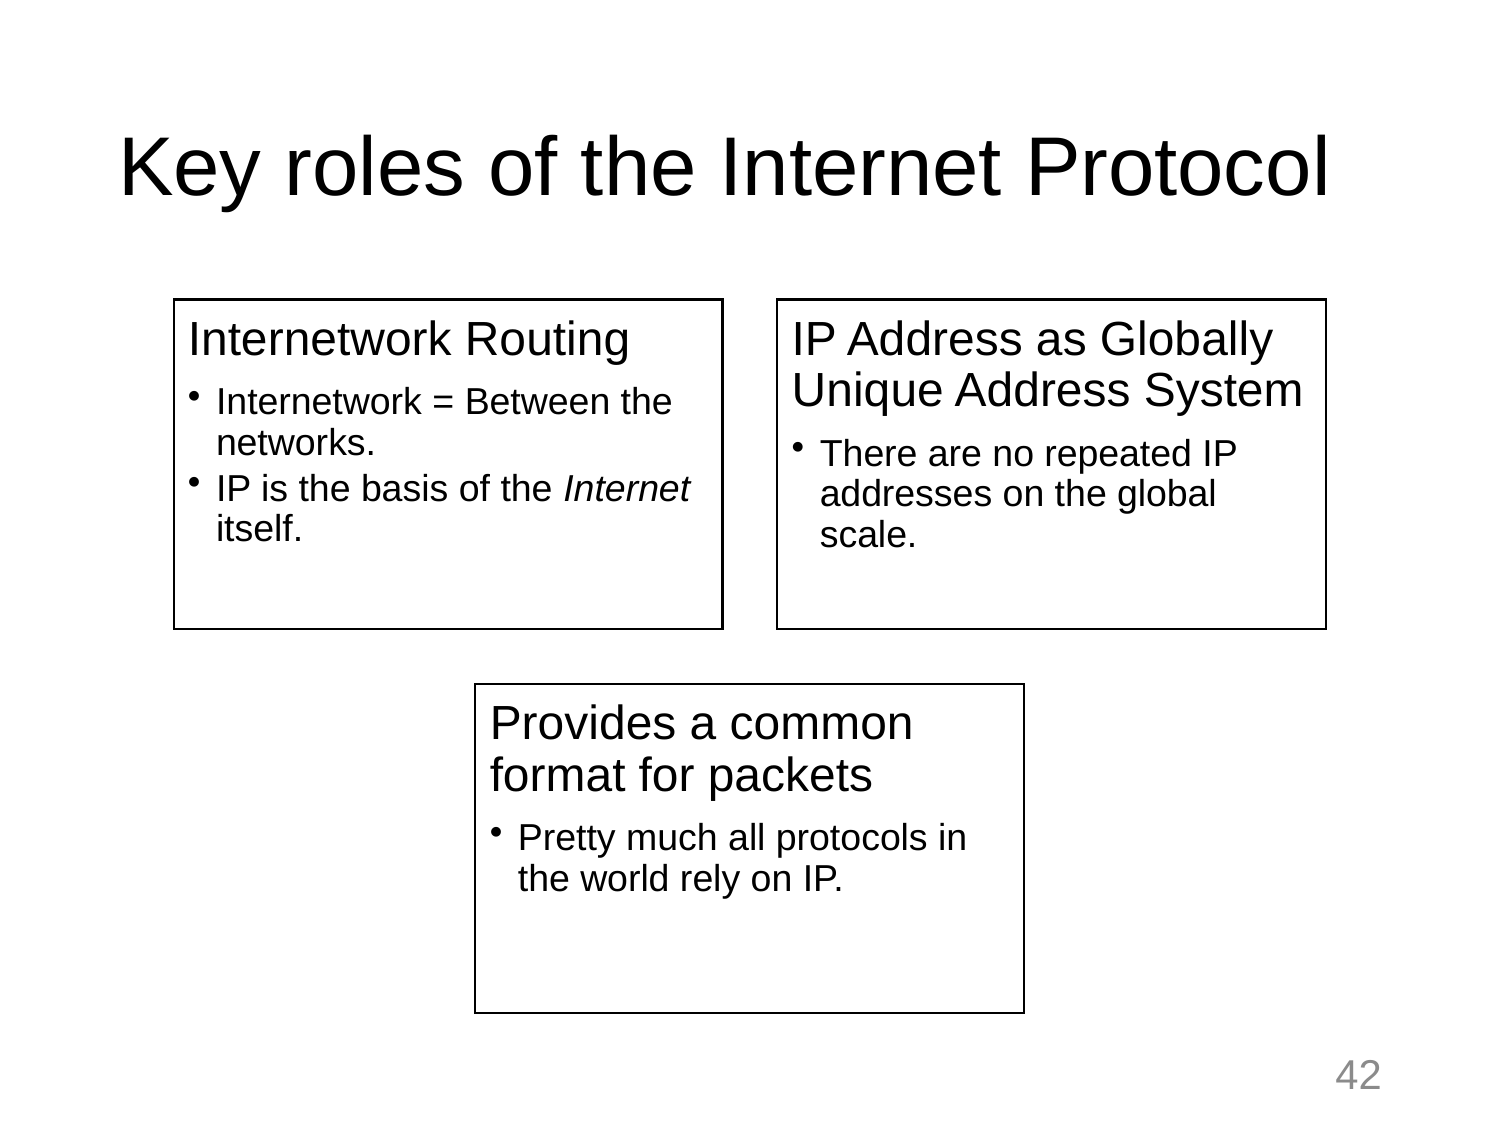

# Key roles of the Internet Protocol
Internetwork Routing
Internetwork = Between the networks.
IP is the basis of the Internet itself.
IP Address as Globally Unique Address System
There are no repeated IP addresses on the global scale.
Provides a common format for packets
Pretty much all protocols in the world rely on IP.
42